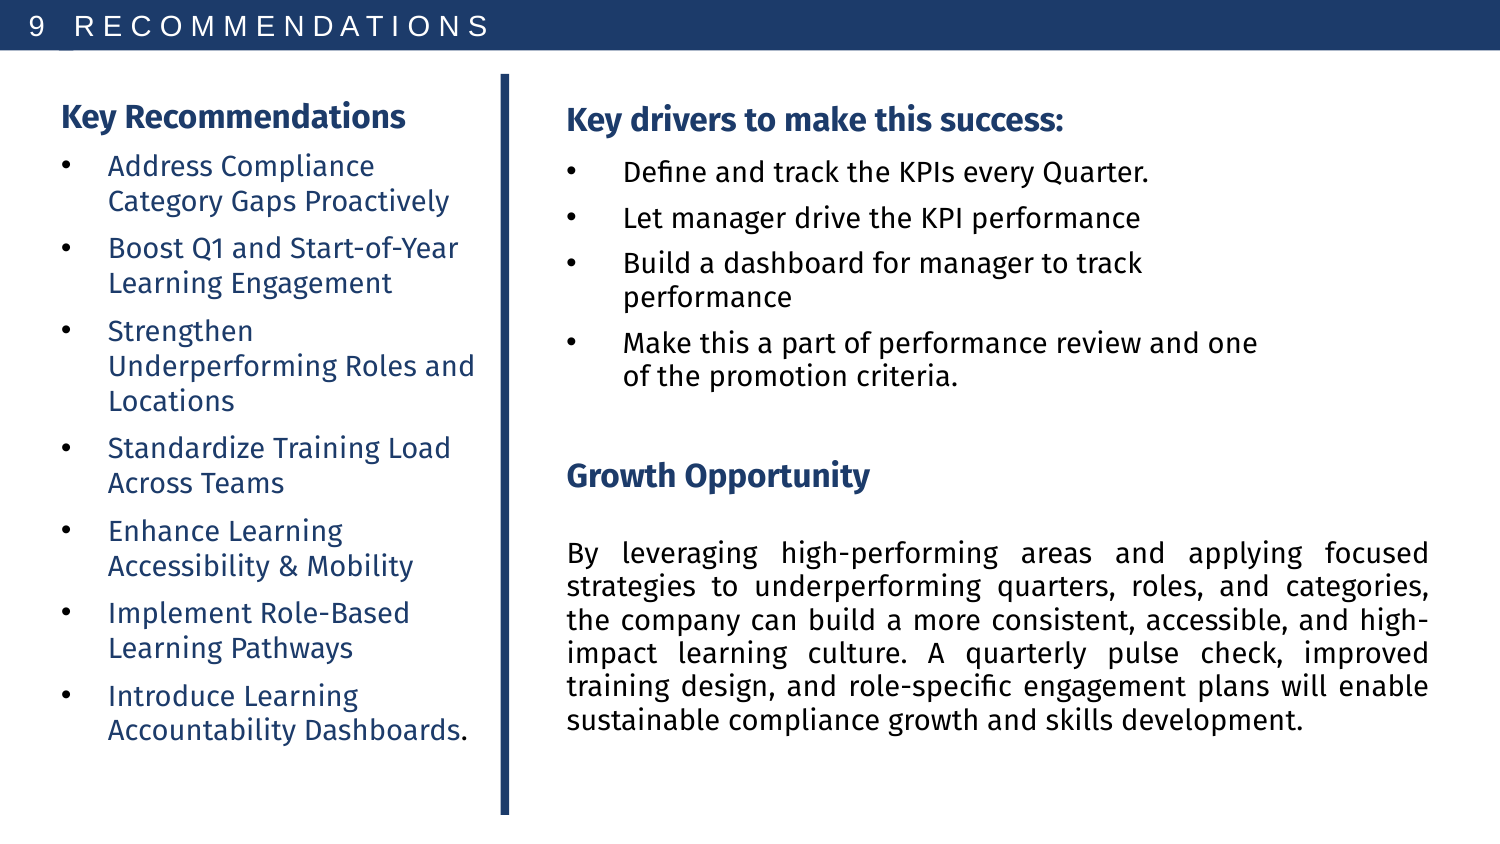

9
R E C O M M E N D A T I O N S
Key Recommendations
Address Compliance Category Gaps Proactively
Boost Q1 and Start-of-Year Learning Engagement
Strengthen Underperforming Roles and Locations
Standardize Training Load Across Teams
Enhance Learning Accessibility & Mobility
Implement Role-Based Learning Pathways
Introduce Learning Accountability Dashboards.
Key drivers to make this success:
Define and track the KPIs every Quarter.
Let manager drive the KPI performance
Build a dashboard for manager to track performance
Make this a part of performance review and one of the promotion criteria.

Growth Opportunity

By leveraging high-performing areas and applying focused strategies to underperforming quarters, roles, and categories, the company can build a more consistent, accessible, and high-impact learning culture. A quarterly pulse check, improved training design, and role-specific engagement plans will enable sustainable compliance growth and skills development.